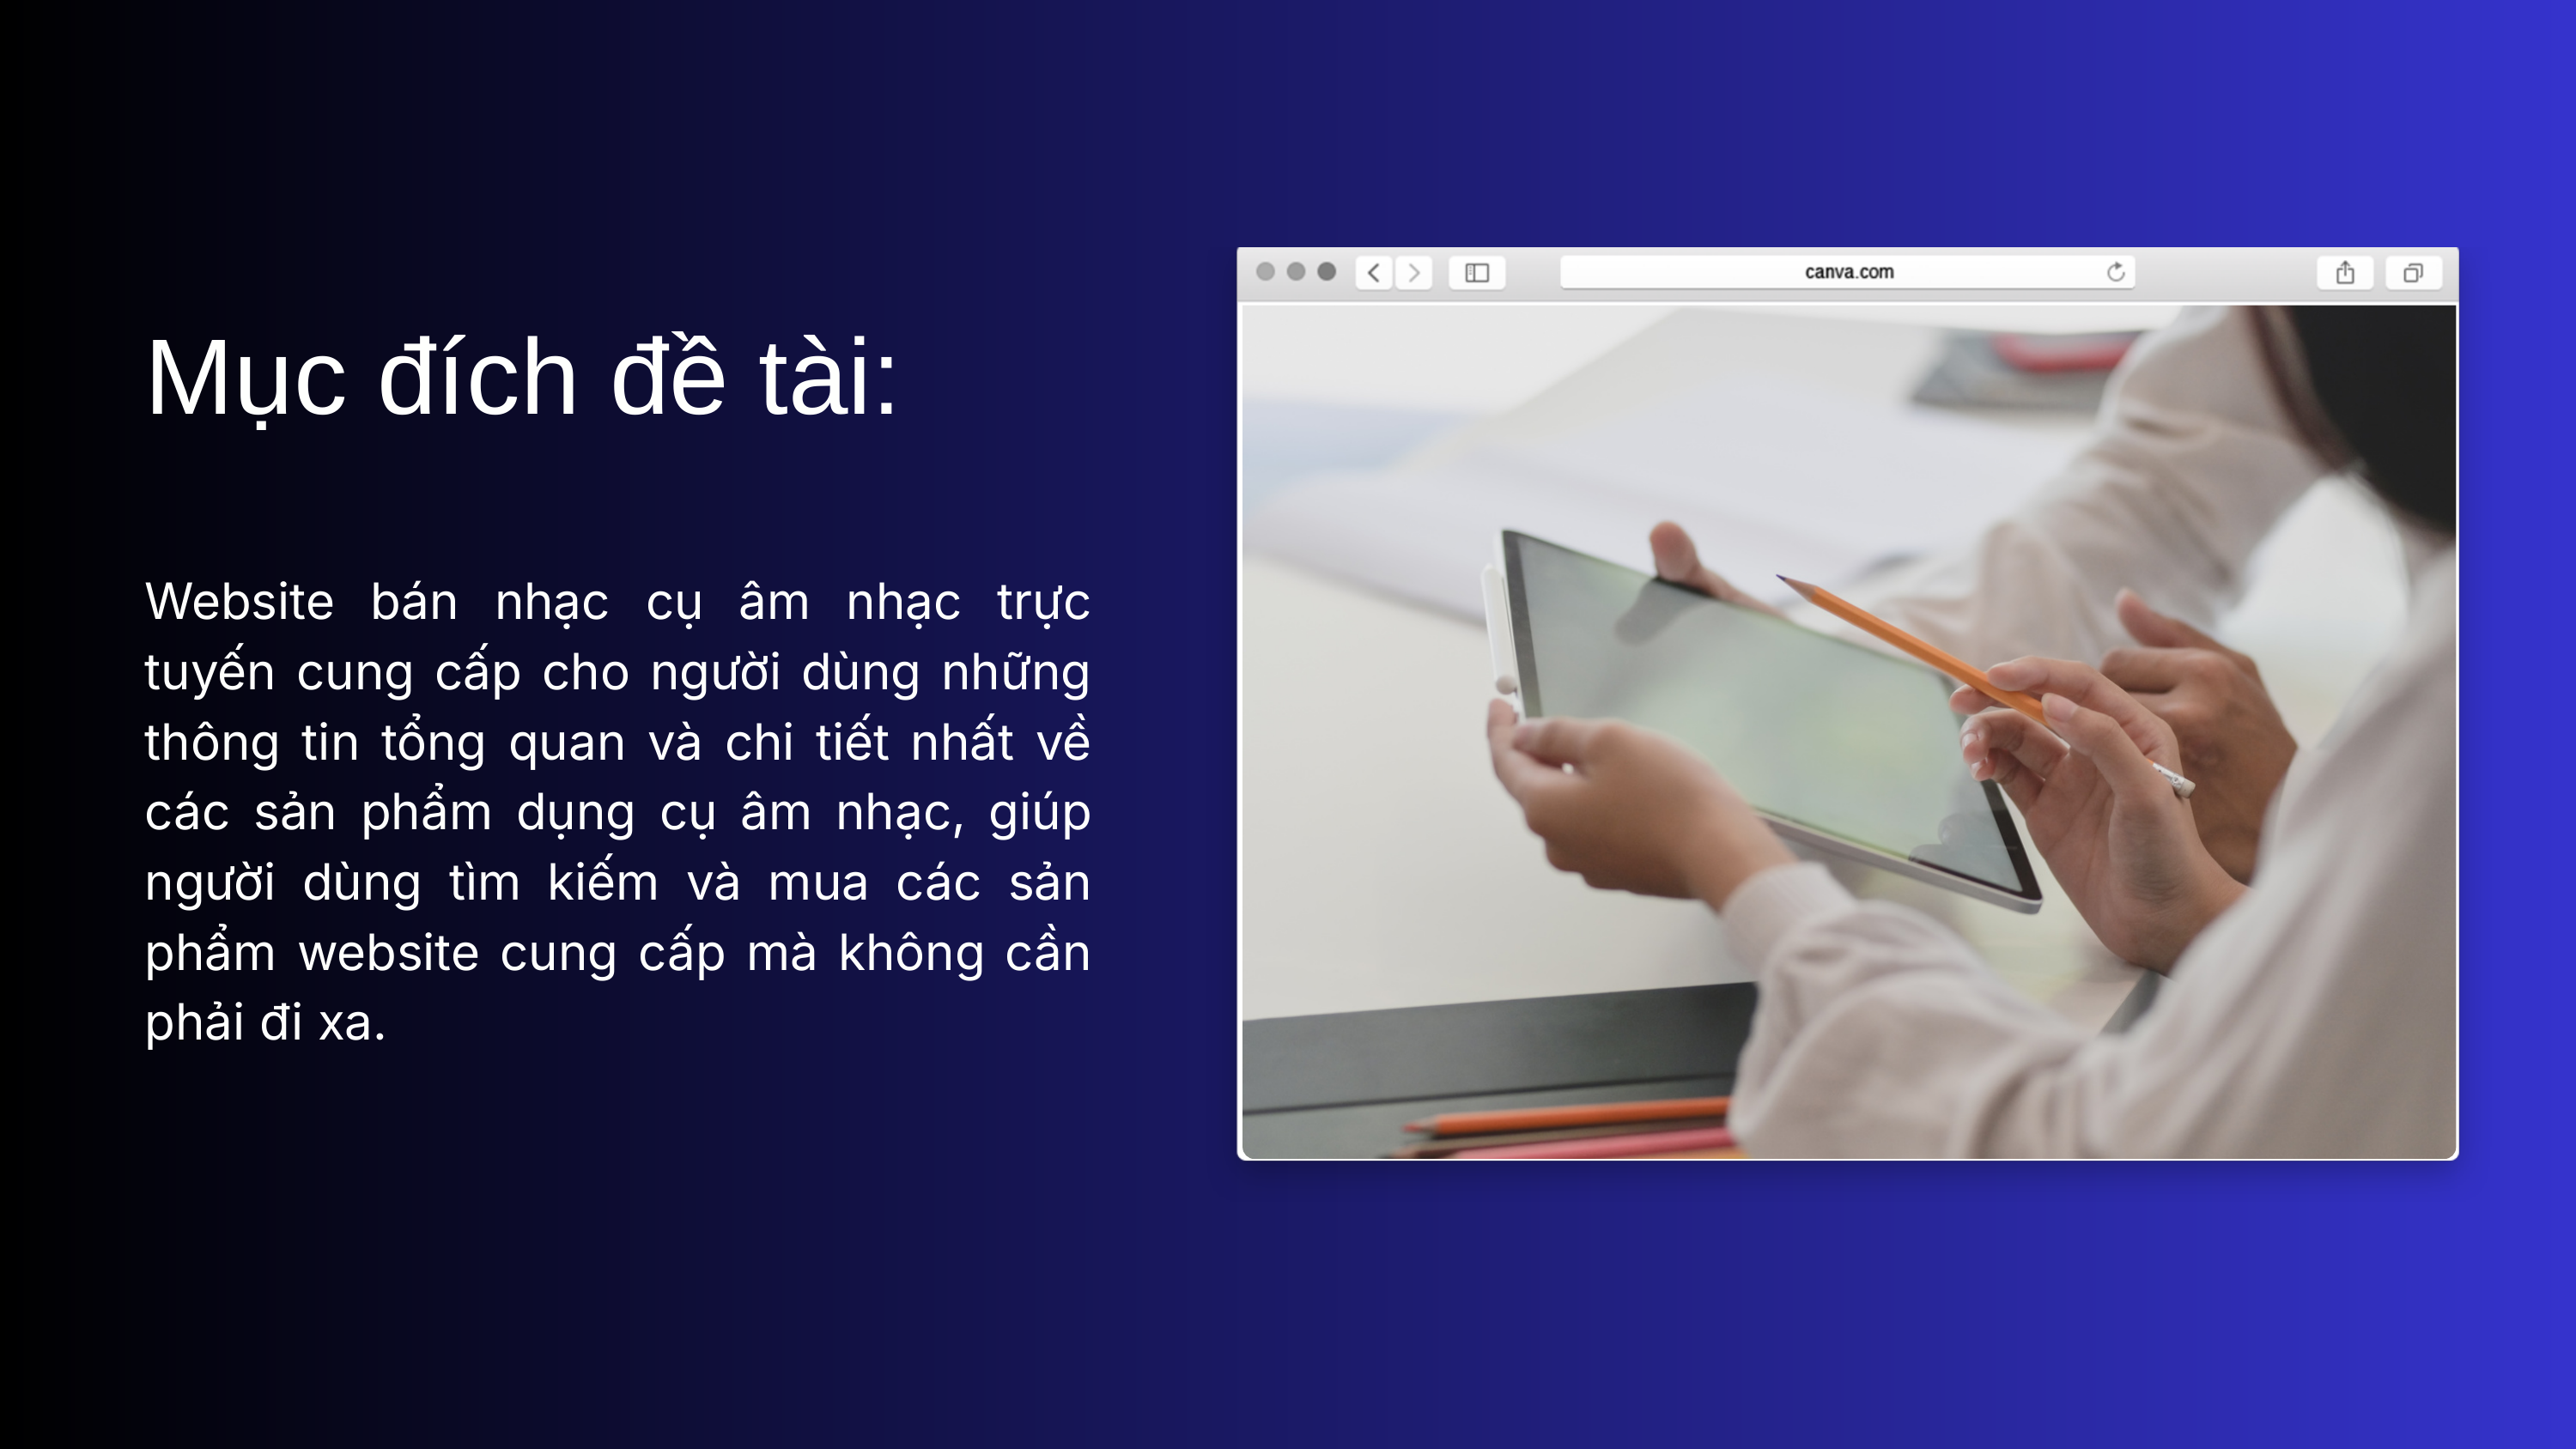

Mục đích đề tài:
Website bán nhạc cụ âm nhạc trực tuyến cung cấp cho người dùng những thông tin tổng quan và chi tiết nhất về các sản phẩm dụng cụ âm nhạc, giúp người dùng tìm kiếm và mua các sản phẩm website cung cấp mà không cần phải đi xa.